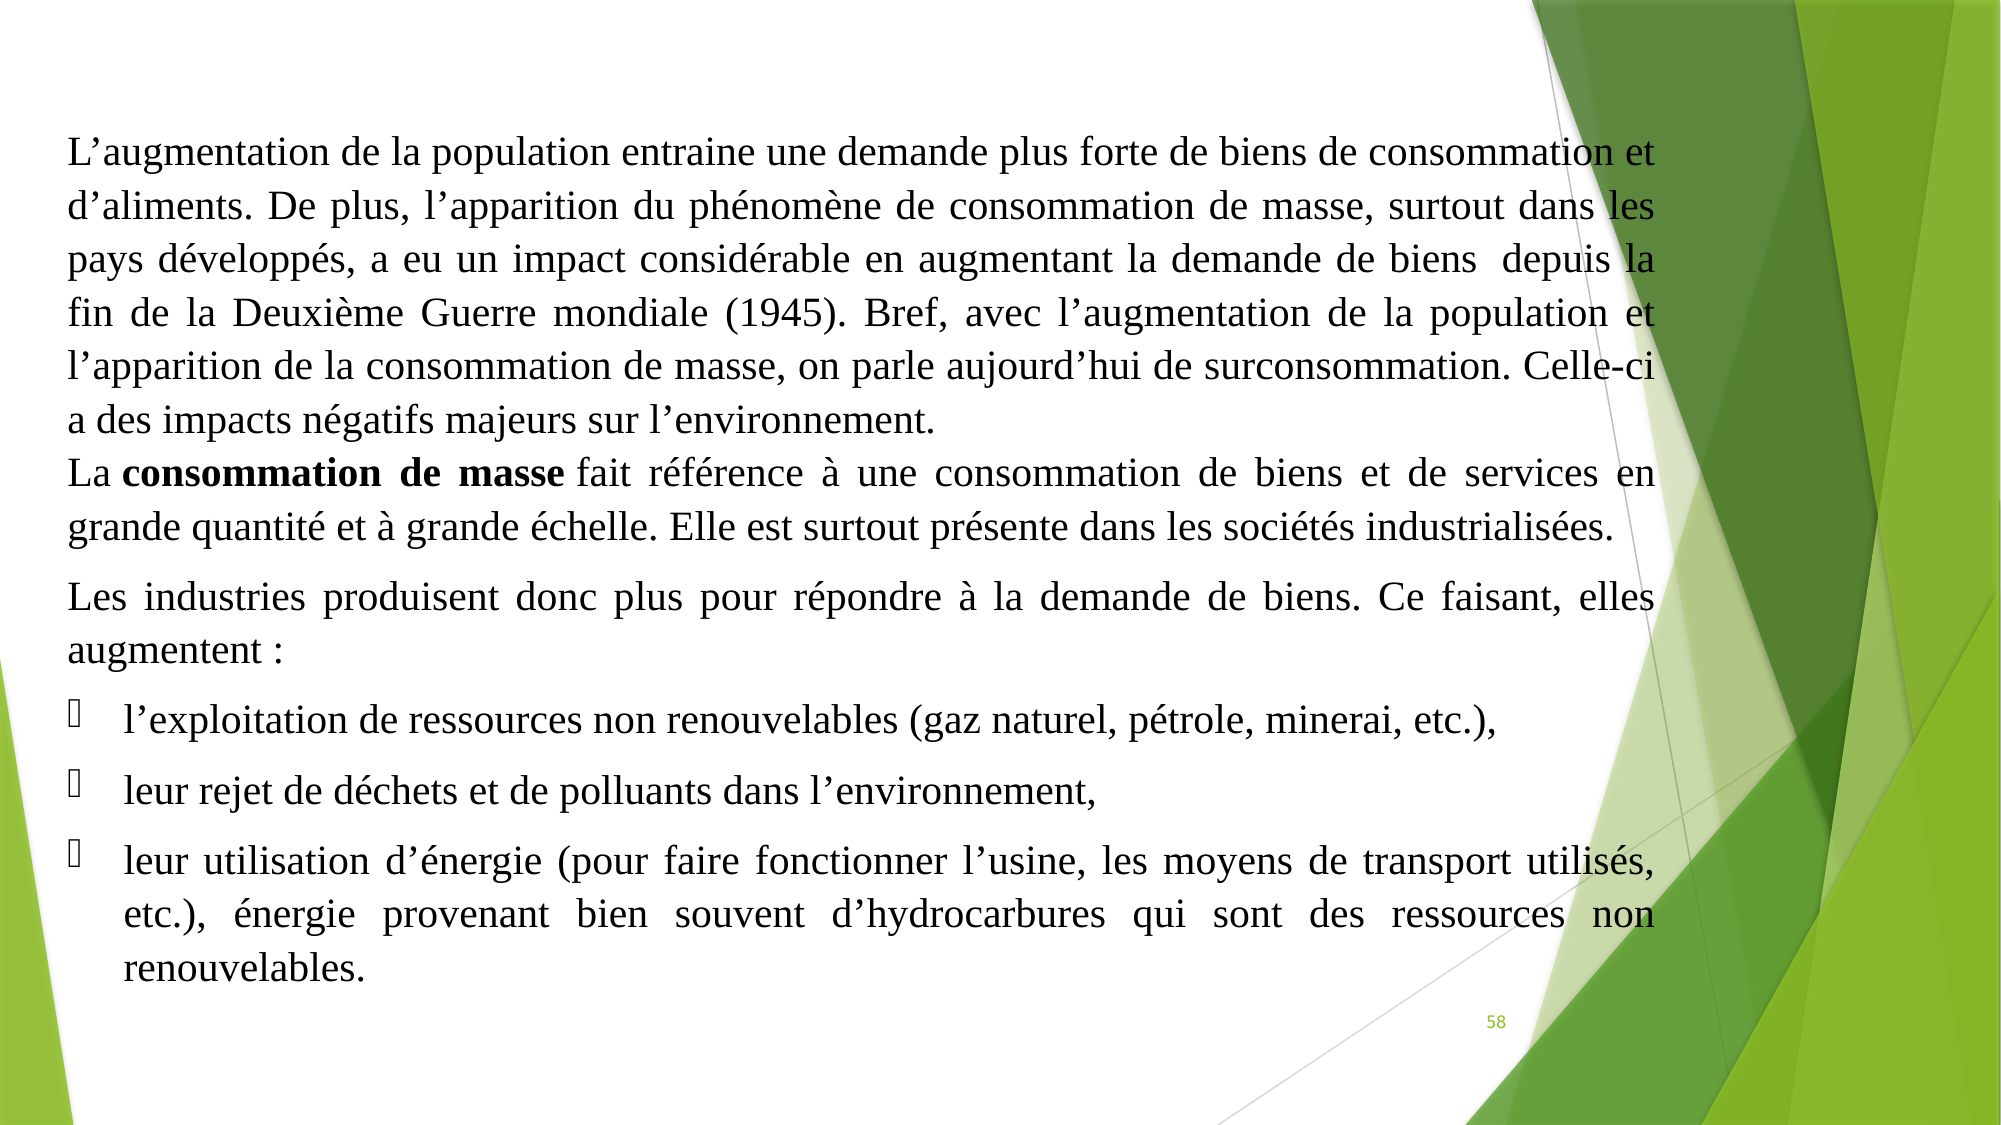

L’augmentation de la population entraine une demande plus forte de biens de consommation et d’aliments. De plus, l’apparition du phénomène de consommation de masse, surtout dans les pays développés, a eu un impact considérable en augmentant la demande de biens  depuis la fin de la Deuxième Guerre mondiale (1945). Bref, avec l’augmentation de la population et l’apparition de la consommation de masse, on parle aujourd’hui de surconsommation. Celle-ci a des impacts négatifs majeurs sur l’environnement.
La consommation de masse fait référence à une consommation de biens et de services en grande quantité et à grande échelle. Elle est surtout présente dans les sociétés industrialisées.
Les industries produisent donc plus pour répondre à la demande de biens. Ce faisant, elles augmentent :
l’exploitation de ressources non renouvelables (gaz naturel, pétrole, minerai, etc.),
leur rejet de déchets et de polluants dans l’environnement,
leur utilisation d’énergie (pour faire fonctionner l’usine, les moyens de transport utilisés, etc.), énergie provenant bien souvent d’hydrocarbures qui sont des ressources non renouvelables.
58